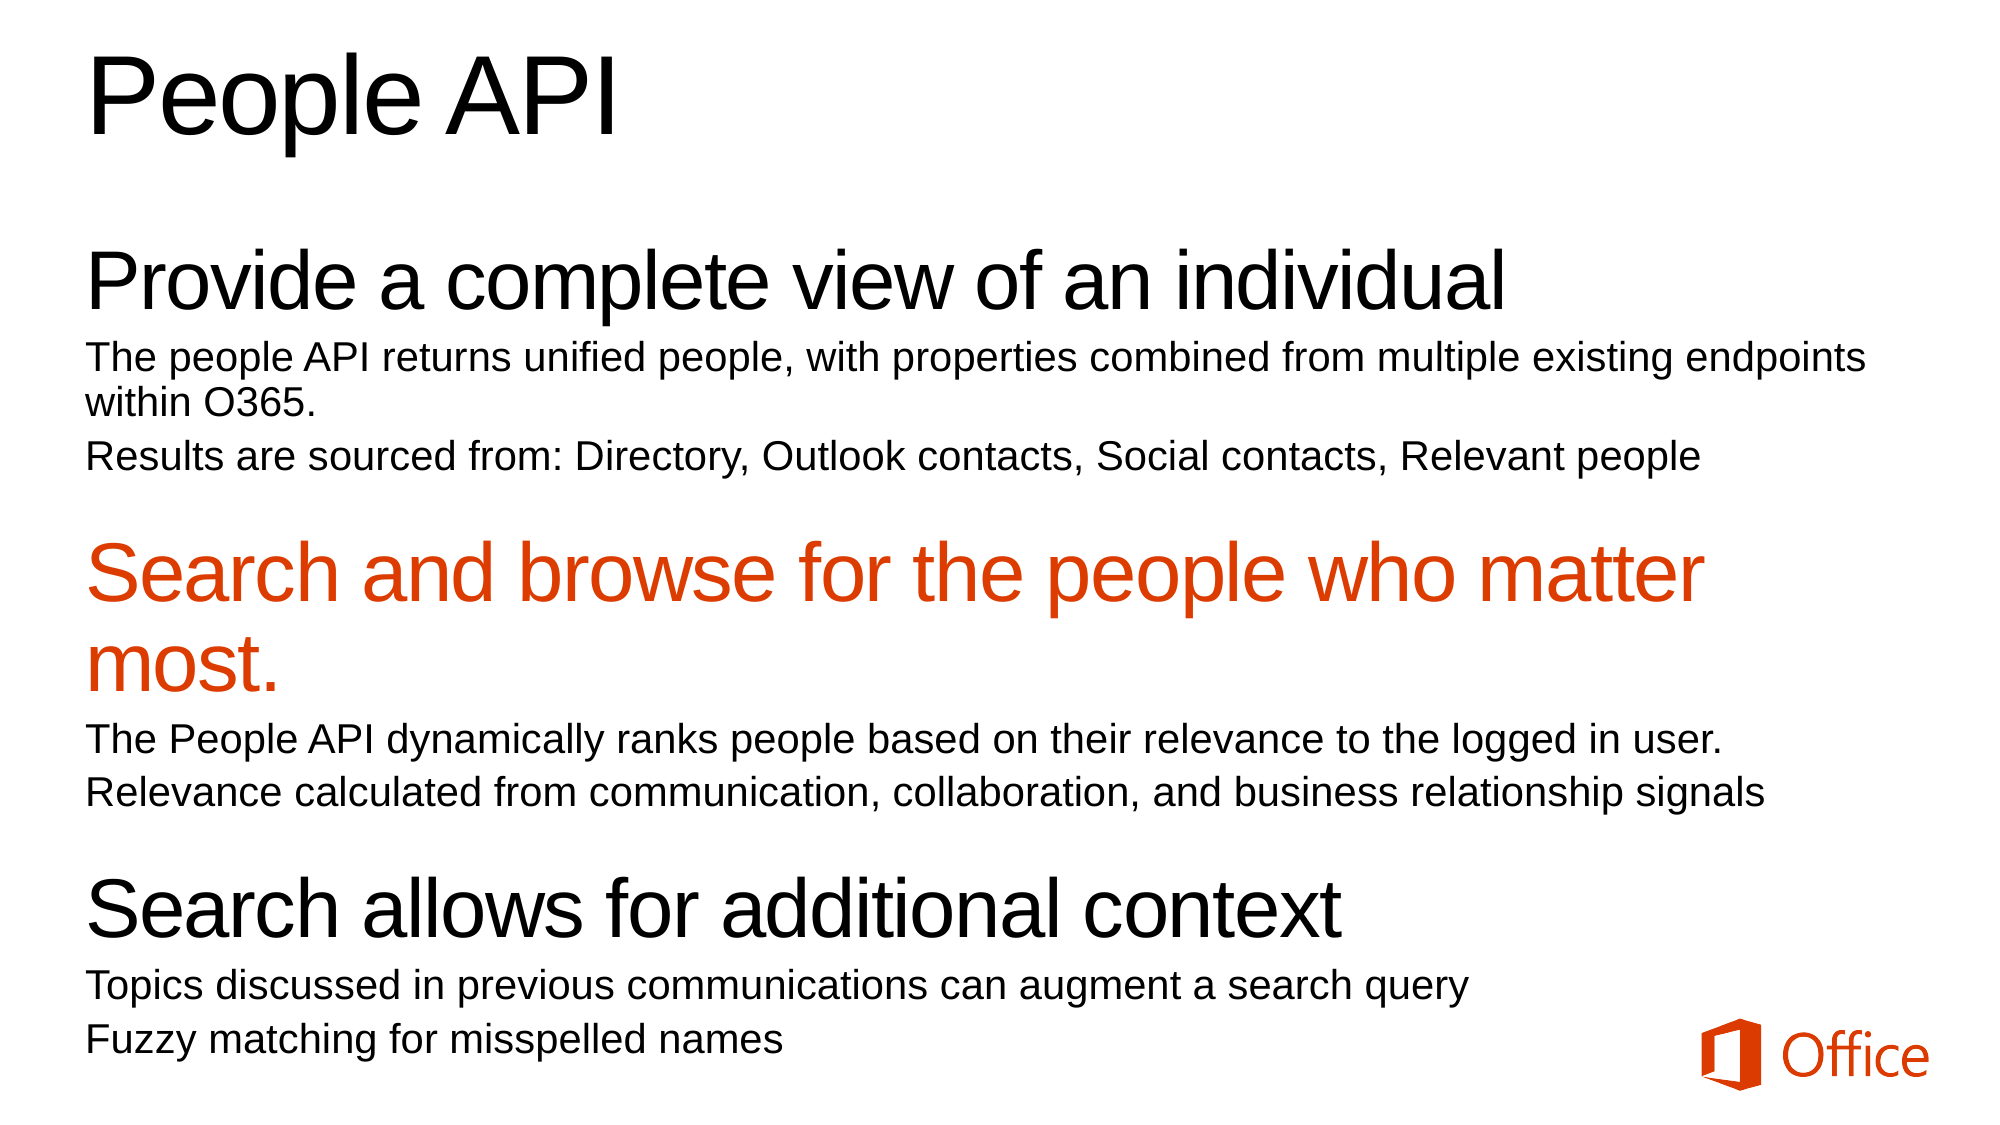

# People API
Provide a complete view of an individual
The people API returns unified people, with properties combined from multiple existing endpoints within O365.
Results are sourced from: Directory, Outlook contacts, Social contacts, Relevant people
Search and browse for the people who matter most.
The People API dynamically ranks people based on their relevance to the logged in user.
Relevance calculated from communication, collaboration, and business relationship signals
Search allows for additional context
Topics discussed in previous communications can augment a search query
Fuzzy matching for misspelled names